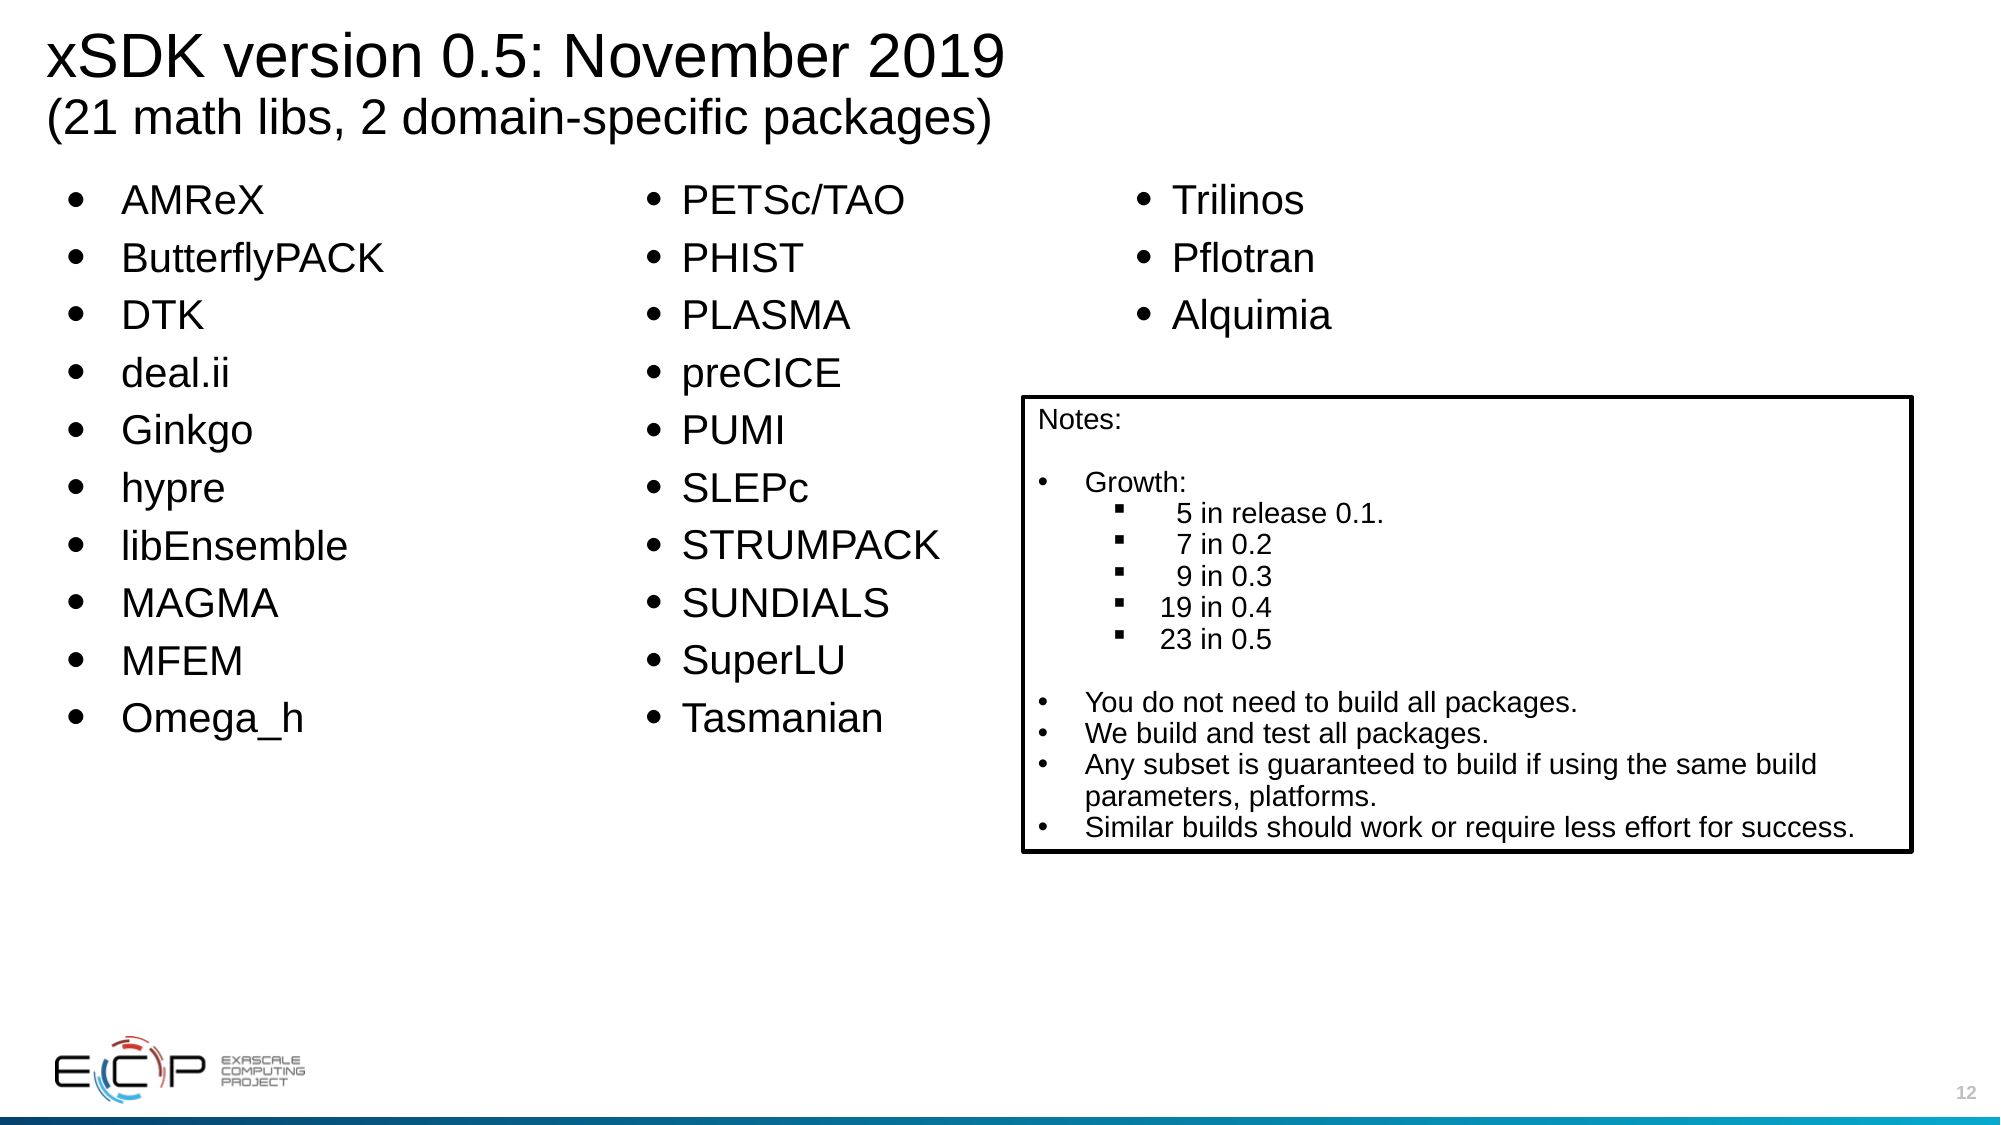

# xSDK version 0.5: November 2019 (21 math libs, 2 domain-specific packages)
AMReX
ButterflyPACK
DTK
deal.ii
Ginkgo
hypre
libEnsemble
MAGMA
MFEM
Omega_h

PETSc/TAO
PHIST
PLASMA
preCICE
PUMI
SLEPc
STRUMPACK
SUNDIALS
SuperLU
Tasmanian
Trilinos
Pflotran
Alquimia

Notes:

Growth:
  5 in release 0.1.
  7 in 0.2
  9 in 0.3
19 in 0.4
23 in 0.5
You do not need to build all packages.
We build and test all packages.
Any subset is guaranteed to build if using the same build parameters, platforms.
Similar builds should work or require less effort for success.